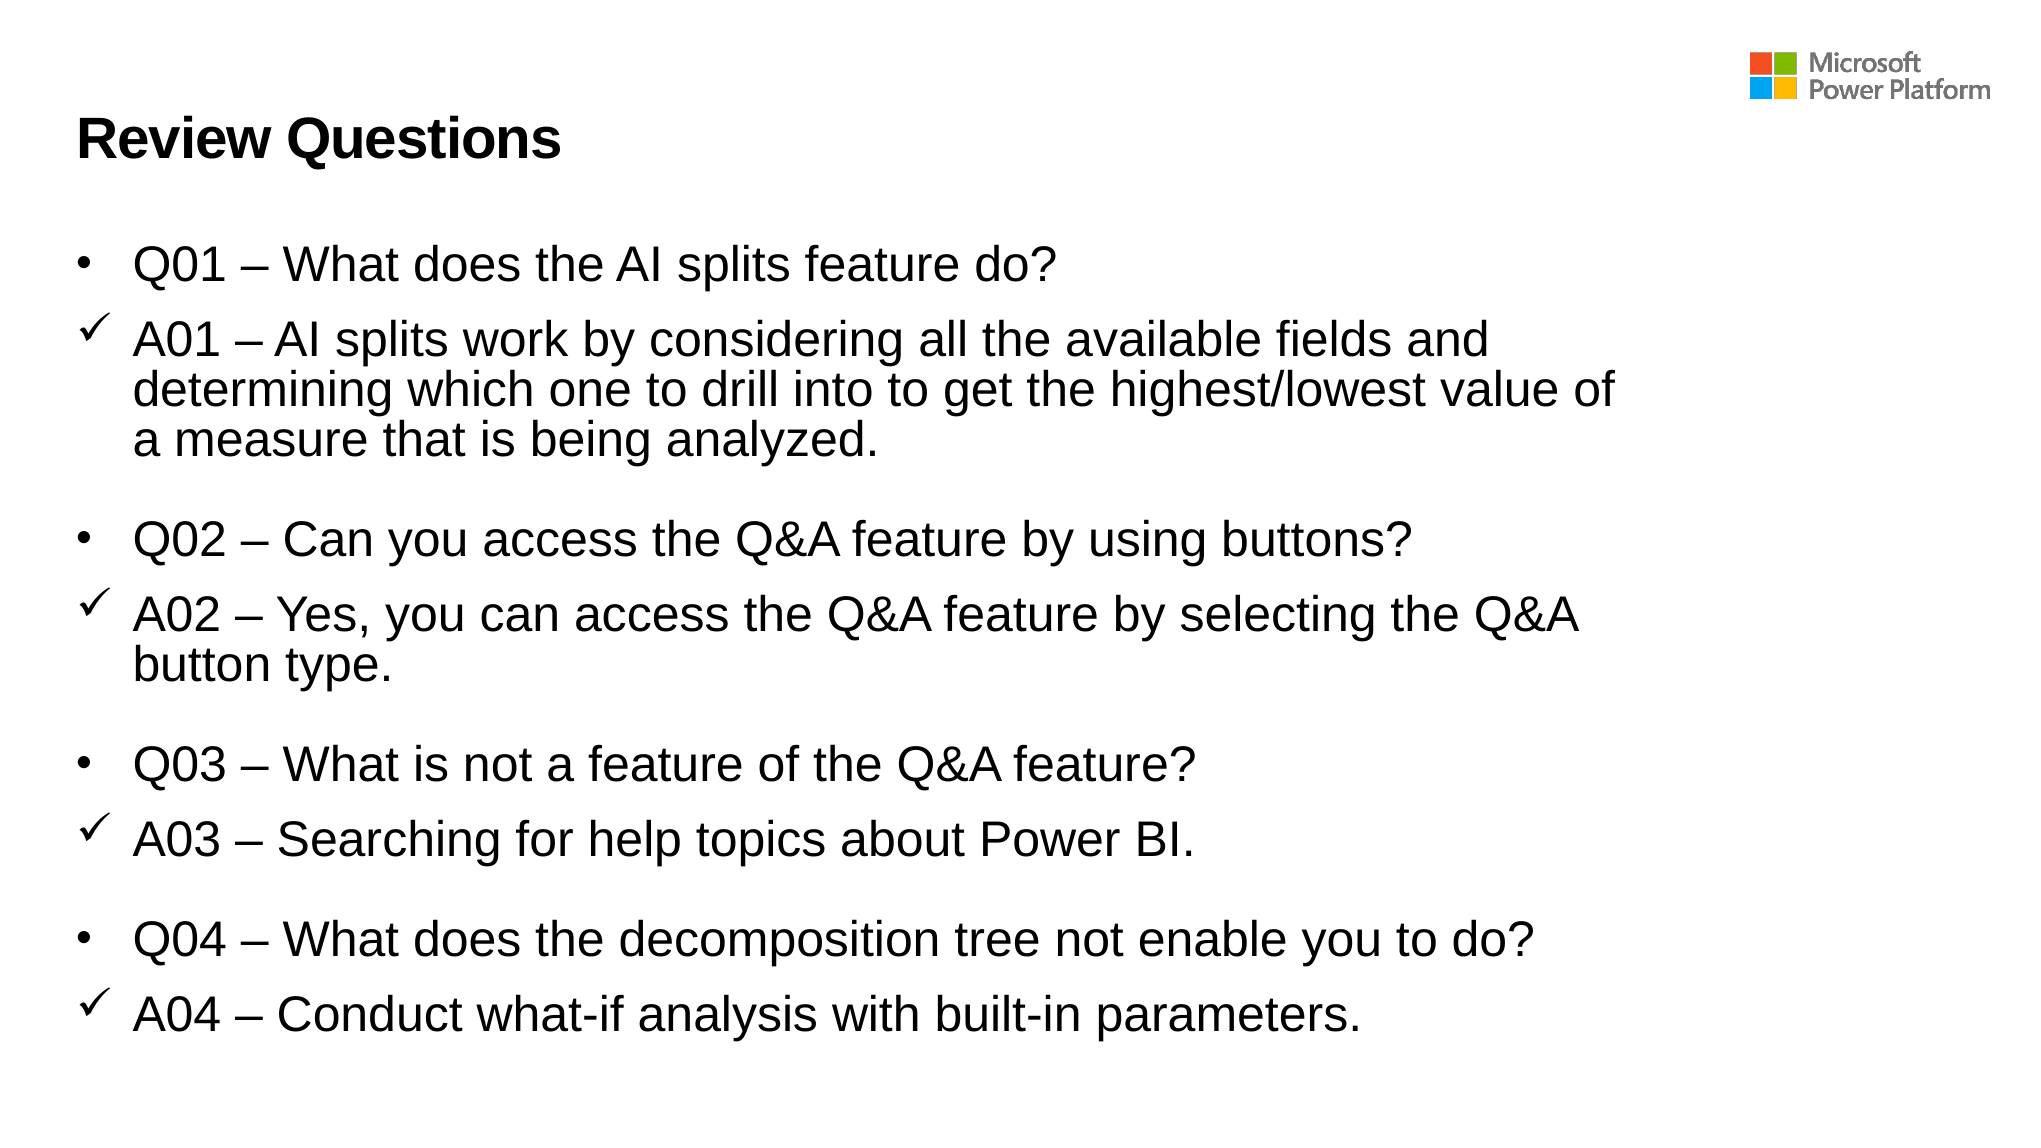

# Review Questions (2)
Q01 – What does the AI splits feature do?
A01 – AI splits work by considering all the available fields and determining which one to drill into to get the highest/lowest value of a measure that is being analyzed.

Q02 – Can you access the Q&A feature by using buttons?
A02 – Yes, you can access the Q&A feature by selecting the Q&A button type.

Q03 – What is not a feature of the Q&A feature?
A03 – Searching for help topics about Power BI.

Q04 – What does the decomposition tree not enable you to do?
A04 – Conduct what-if analysis with built-in parameters.